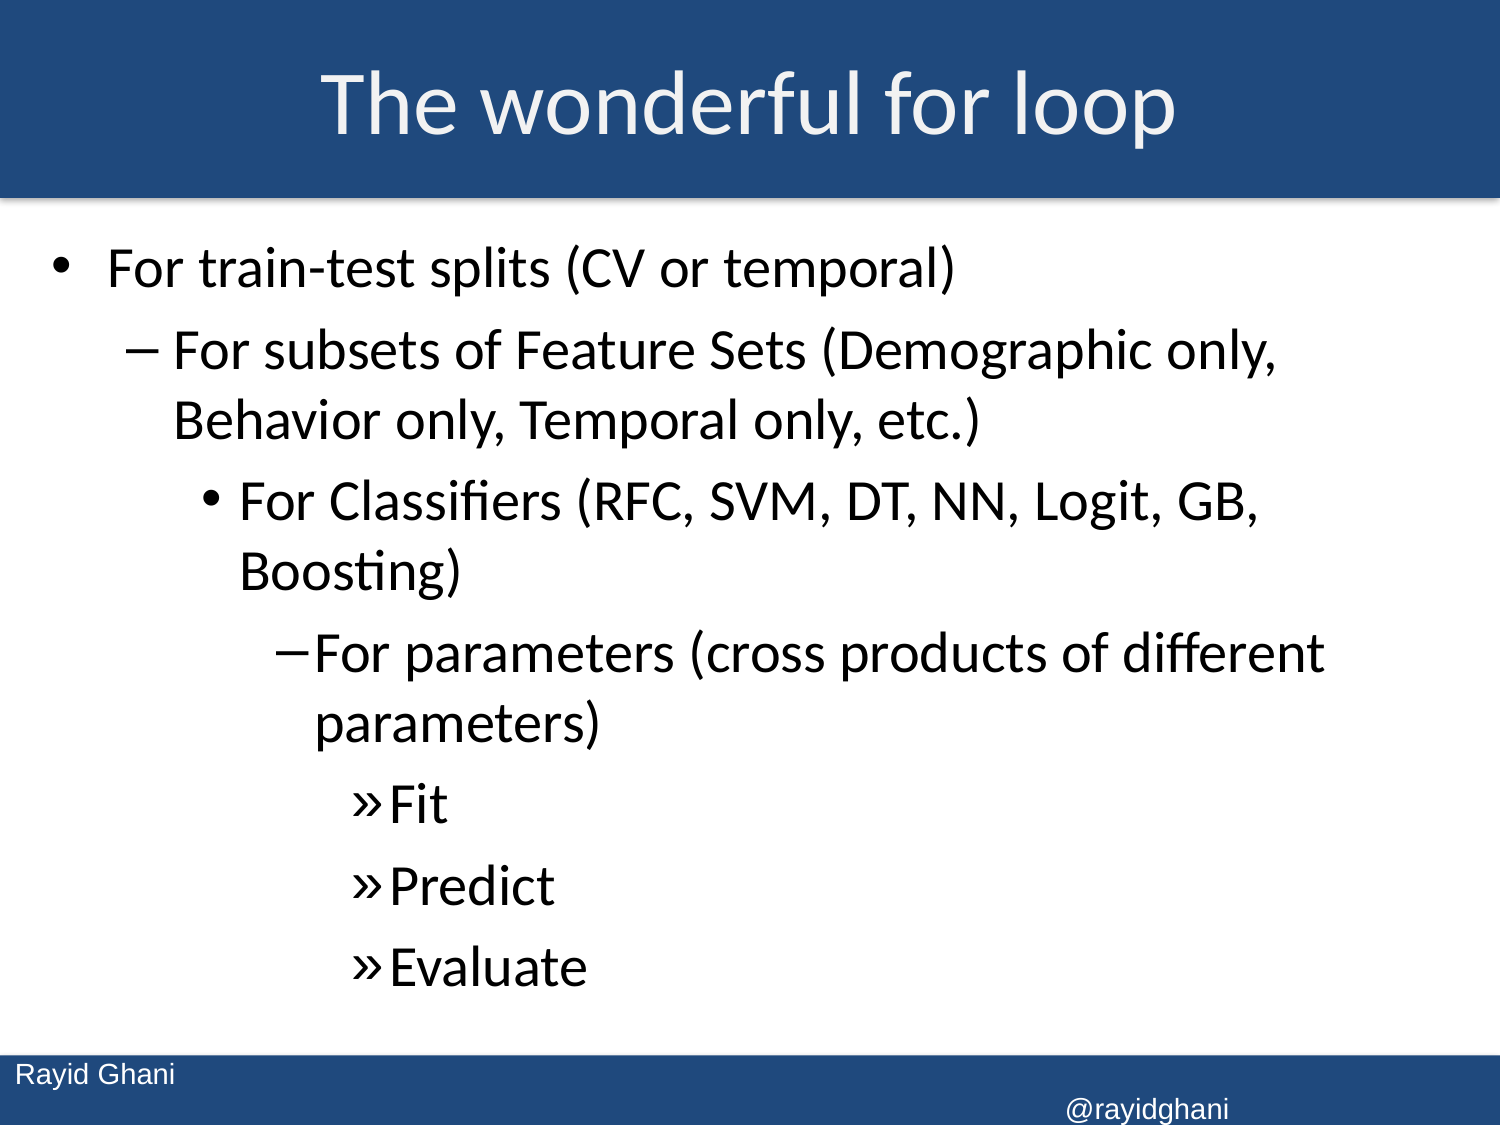

# The wonderful for loop
For train-test splits (CV or temporal)
For subsets of Feature Sets (Demographic only, Behavior only, Temporal only, etc.)
For Classifiers (RFC, SVM, DT, NN, Logit, GB, Boosting)
For parameters (cross products of different parameters)
Fit
Predict
Evaluate